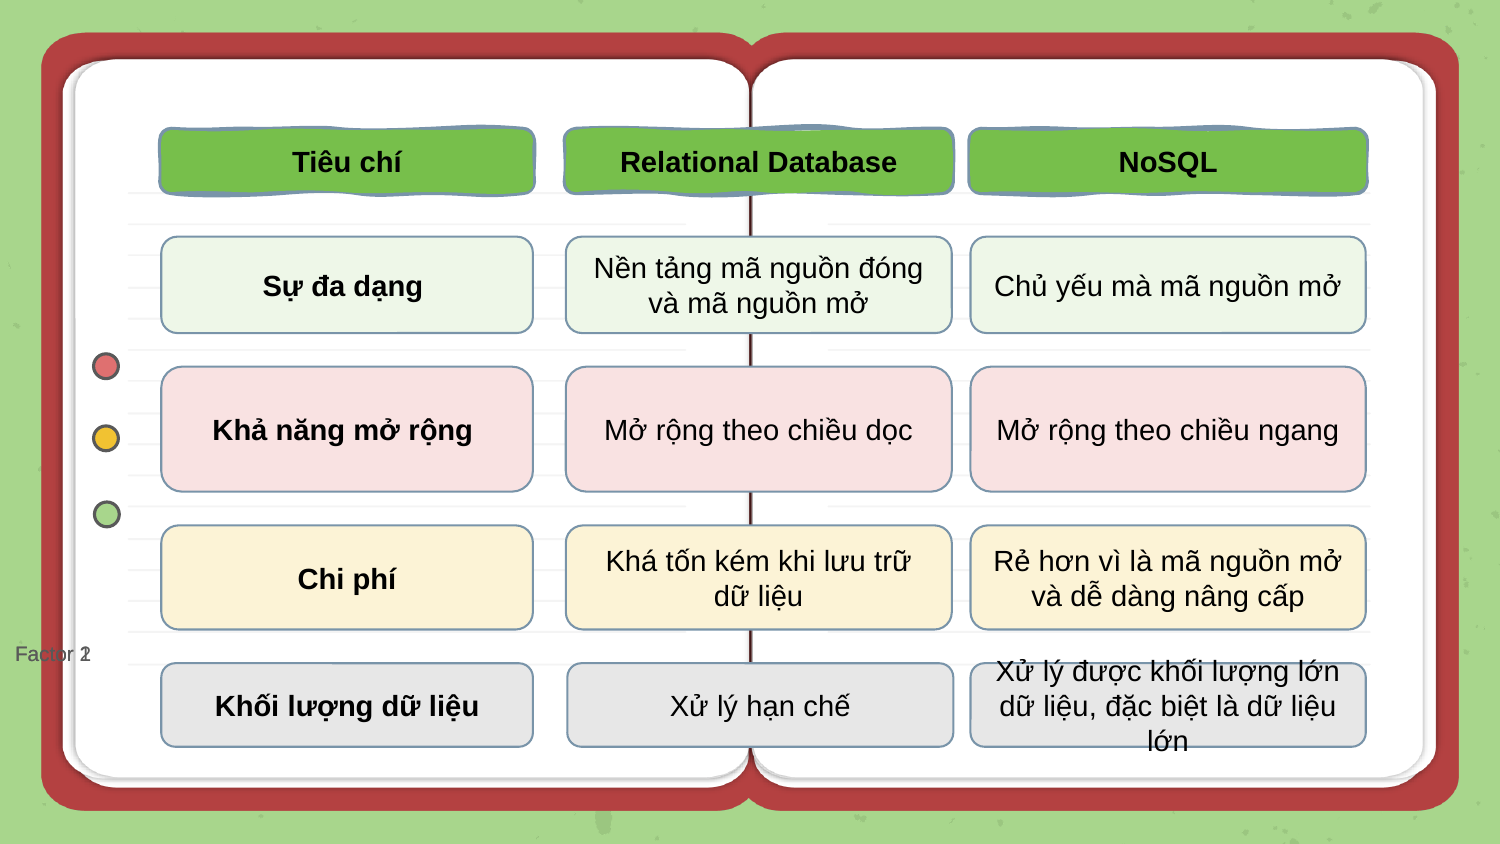

Tiêu chí
Relational Database
NoSQL
Sự đa dạng
Nền tảng mã nguồn đóng và mã nguồn mở
Chủ yếu mà mã nguồn mở
Khả năng mở rộng
Mở rộng theo chiều dọc
Mở rộng theo chiều ngang
Chi phí
Rẻ hơn vì là mã nguồn mở và dễ dàng nâng cấp
Khá tốn kém khi lưu trữ dữ liệu
Khối lượng dữ liệu
Xử lý hạn chế
Xử lý được khối lượng lớn dữ liệu, đặc biệt là dữ liệu lớn

Factor 1
Factor 2